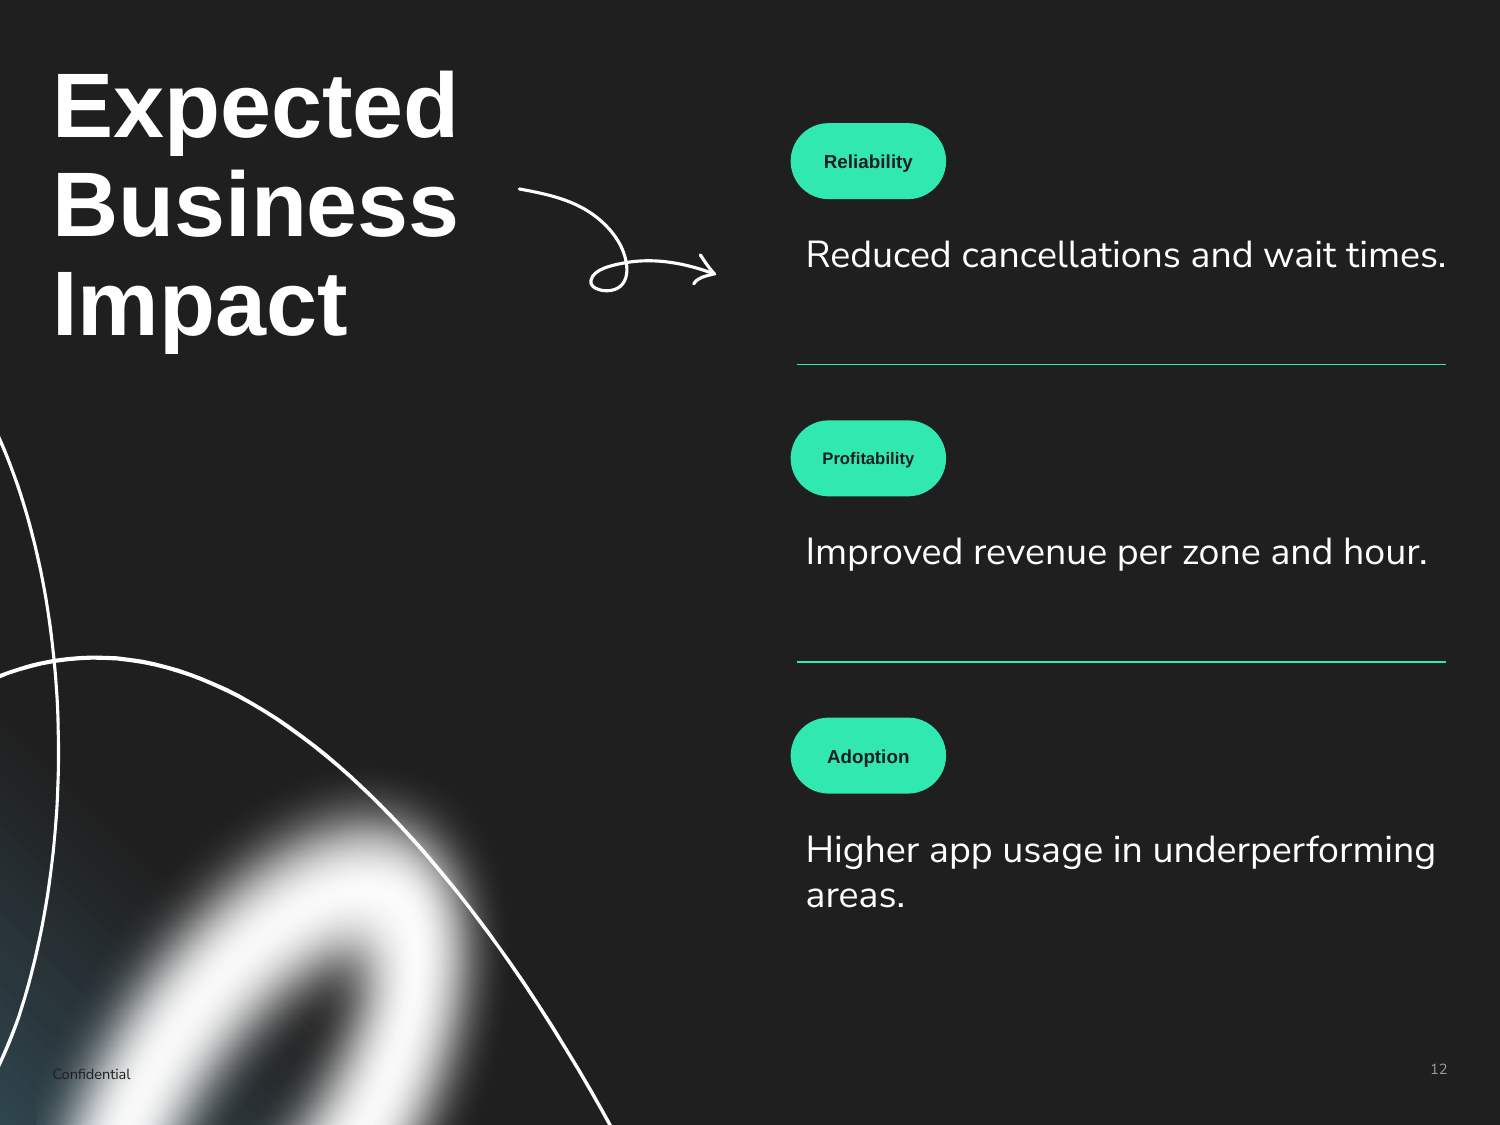

# Expected Business Impact
Reliability

Reduced cancellations and wait times.
Profitability
Improved revenue per zone and hour.
Adoption
Higher app usage in underperforming areas.
Confidential